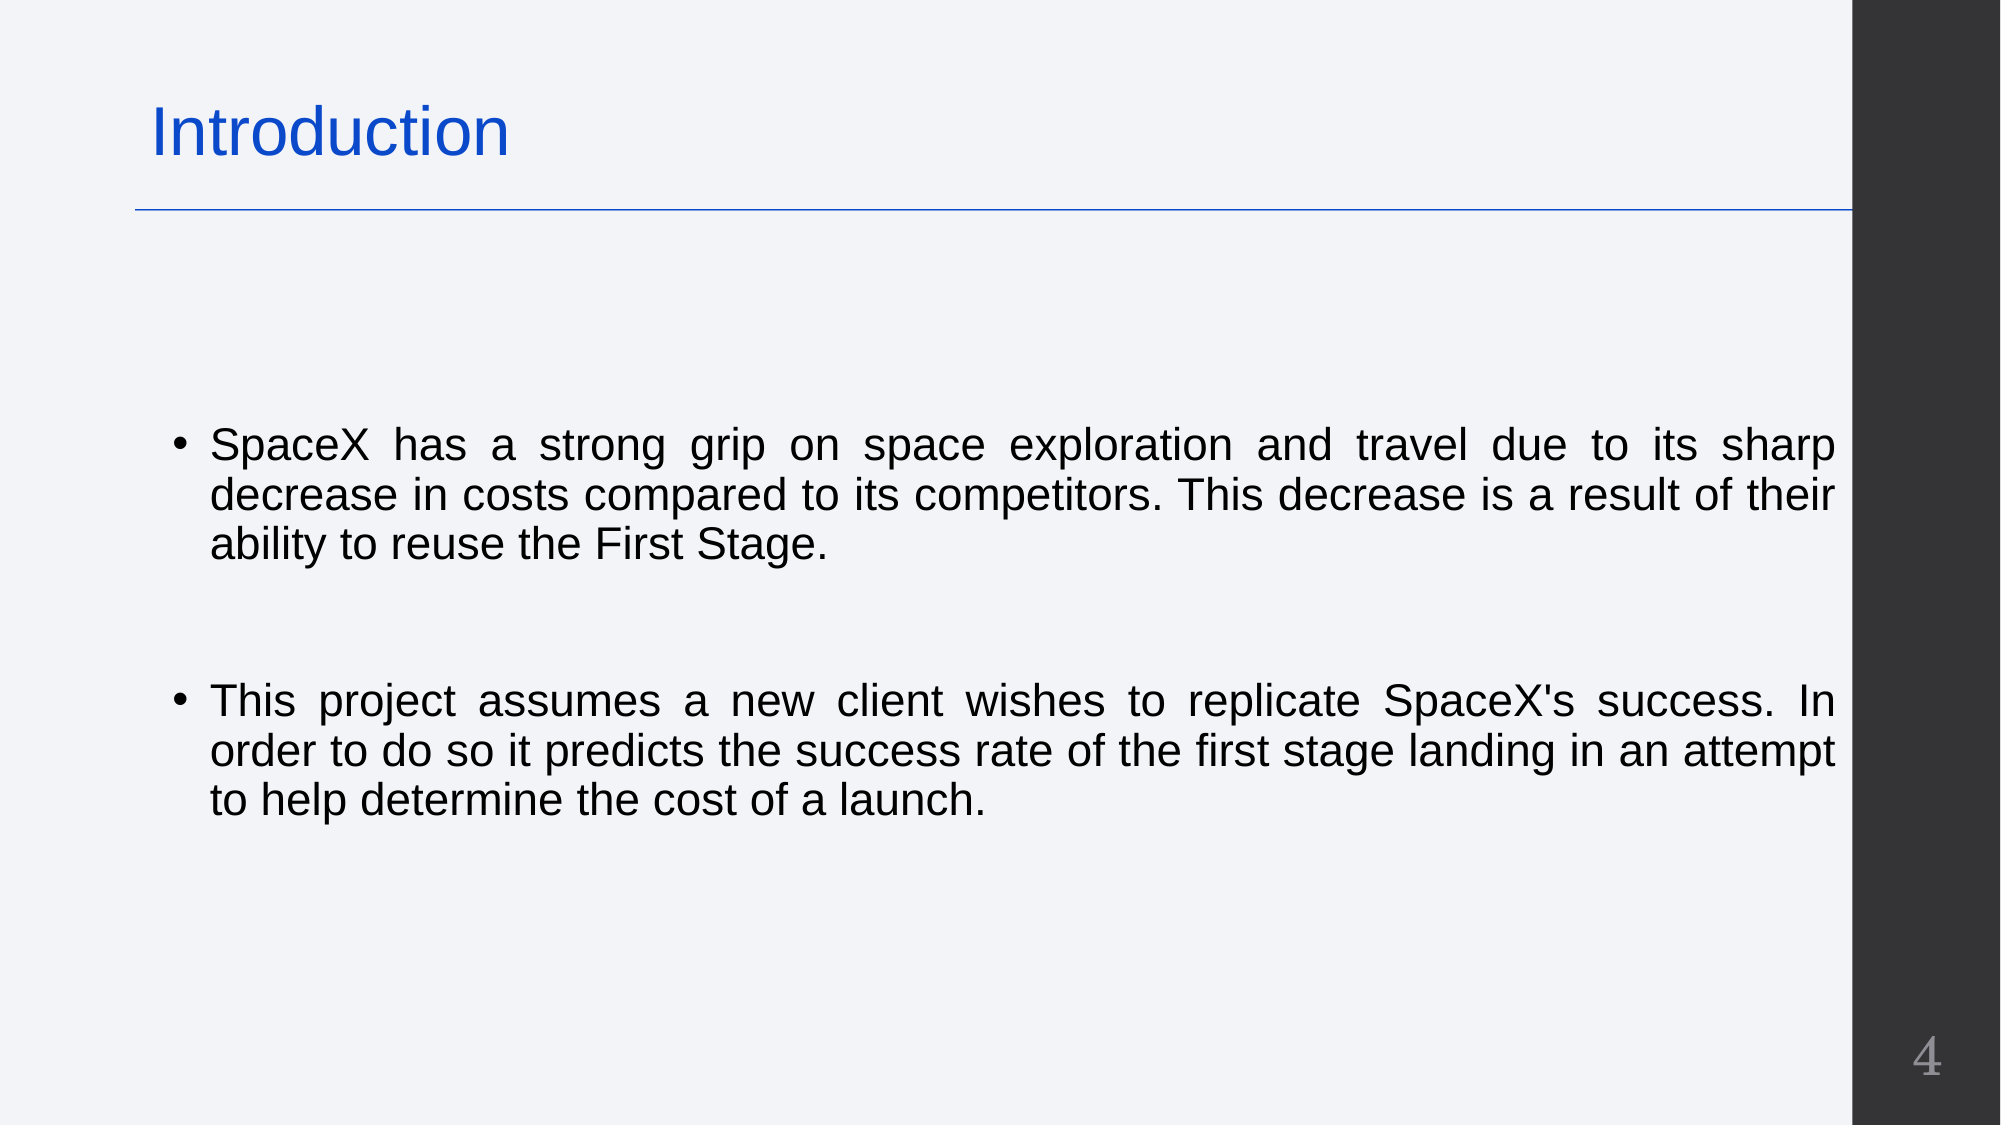

Introduction
SpaceX has a strong grip on space exploration and travel due to its sharp decrease in costs compared to its competitors. This decrease is a result of their ability to reuse the First Stage.

This project assumes a new client wishes to replicate SpaceX's success. In order to do so it predicts the success rate of the first stage landing in an attempt to help determine the cost of a launch.
4